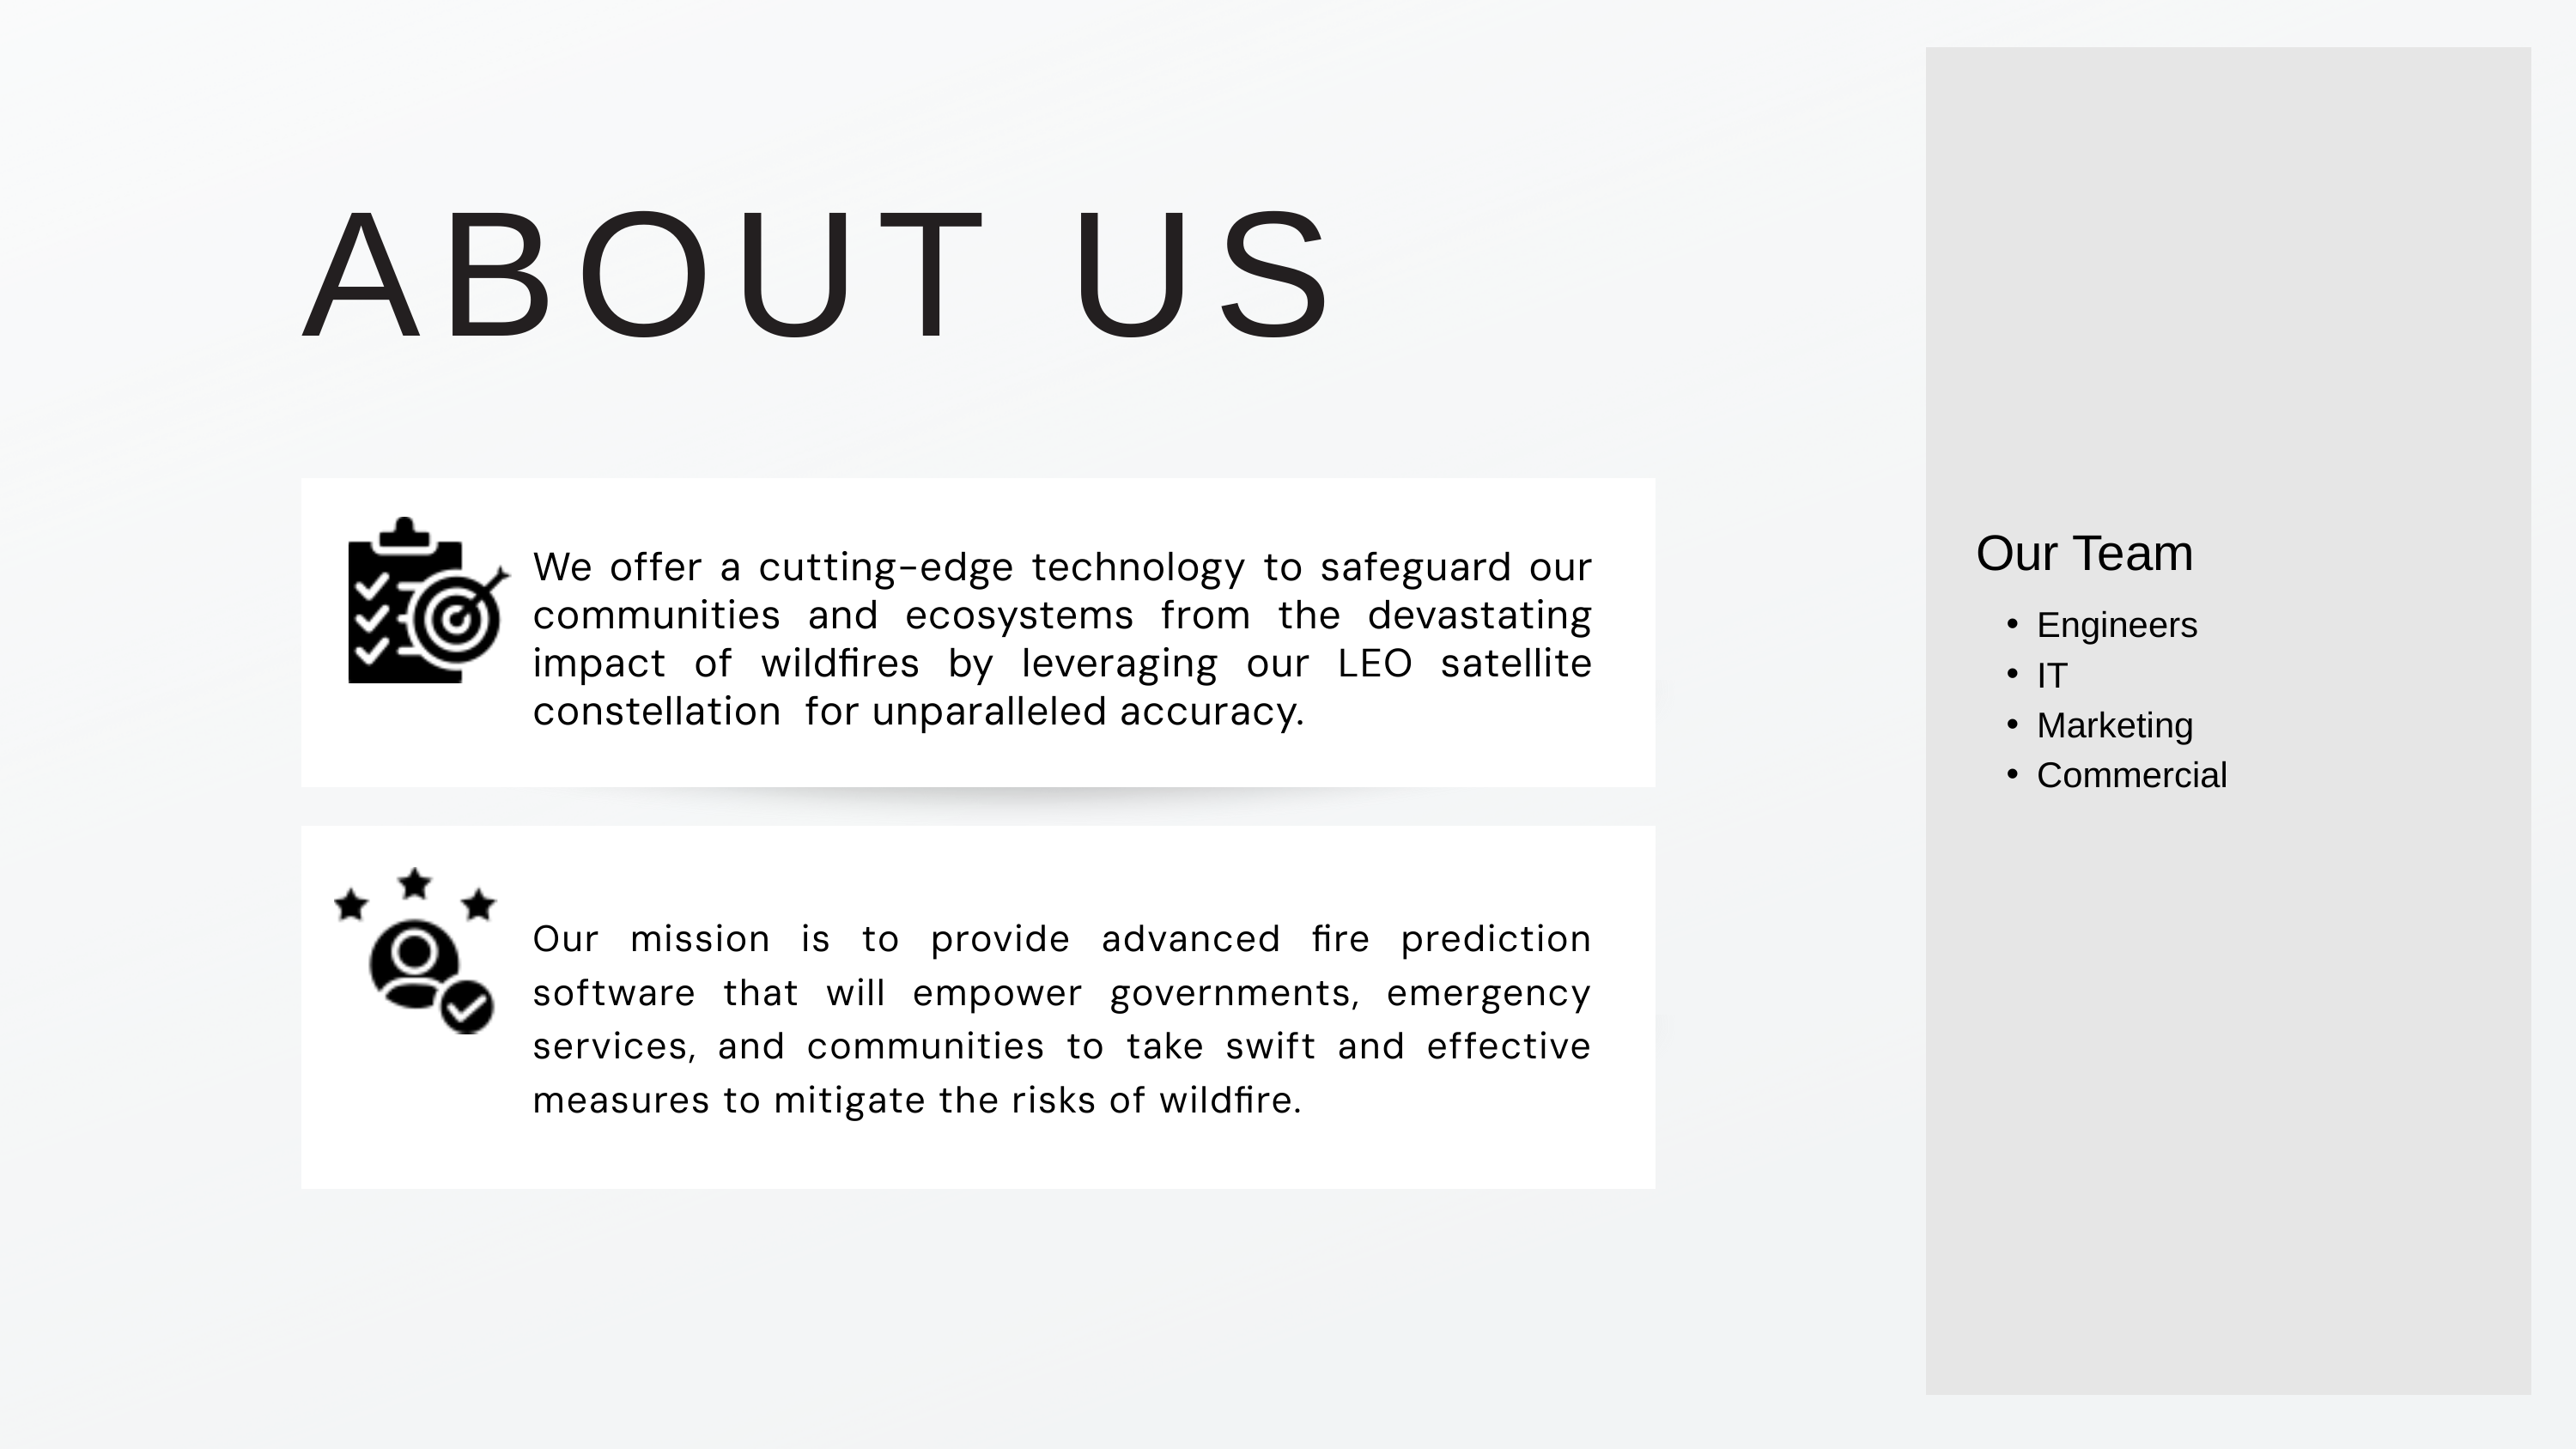

ABOUT US

Our Team
Engineers
IT
Marketing
Commercial

We offer a cutting-edge technology to safeguard our communities and ecosystems from the devastating impact of wildfires by leveraging our LEO satellite constellation  for unparalleled accuracy.

Our mission is to provide advanced fire prediction software that will empower governments, emergency services, and communities to take swift and effective measures to mitigate the risks of wildfire.